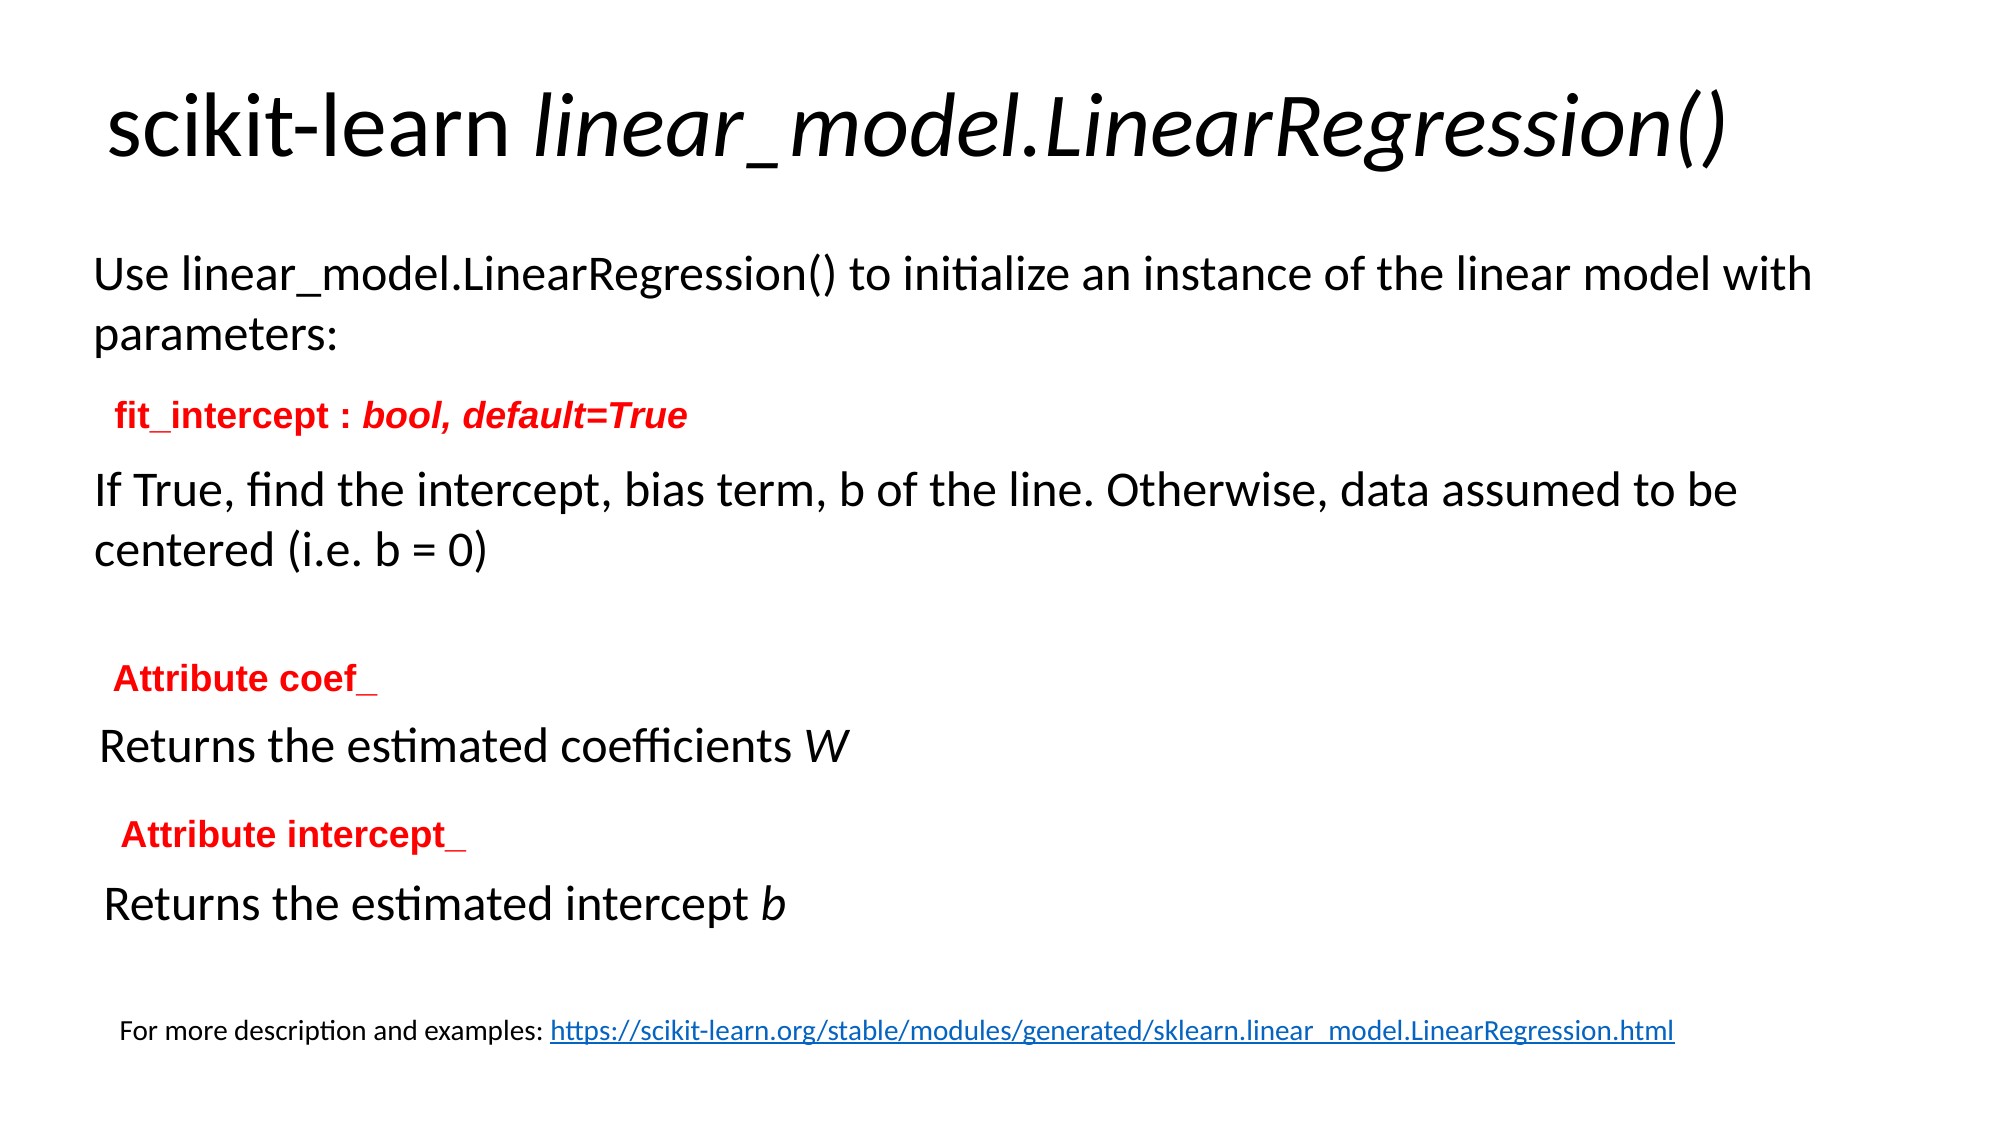

# scikit-learn linear_model.LinearRegression()
Use linear_model.LinearRegression() to initialize an instance of the linear model with parameters:
fit_intercept : bool, default=True
If True, find the intercept, bias term, b of the line. Otherwise, data assumed to be centered (i.e. b = 0)
Attribute coef_
Returns the estimated coefficients W
Attribute intercept_
Returns the estimated intercept b
For more description and examples: https://scikit-learn.org/stable/modules/generated/sklearn.linear_model.LinearRegression.html